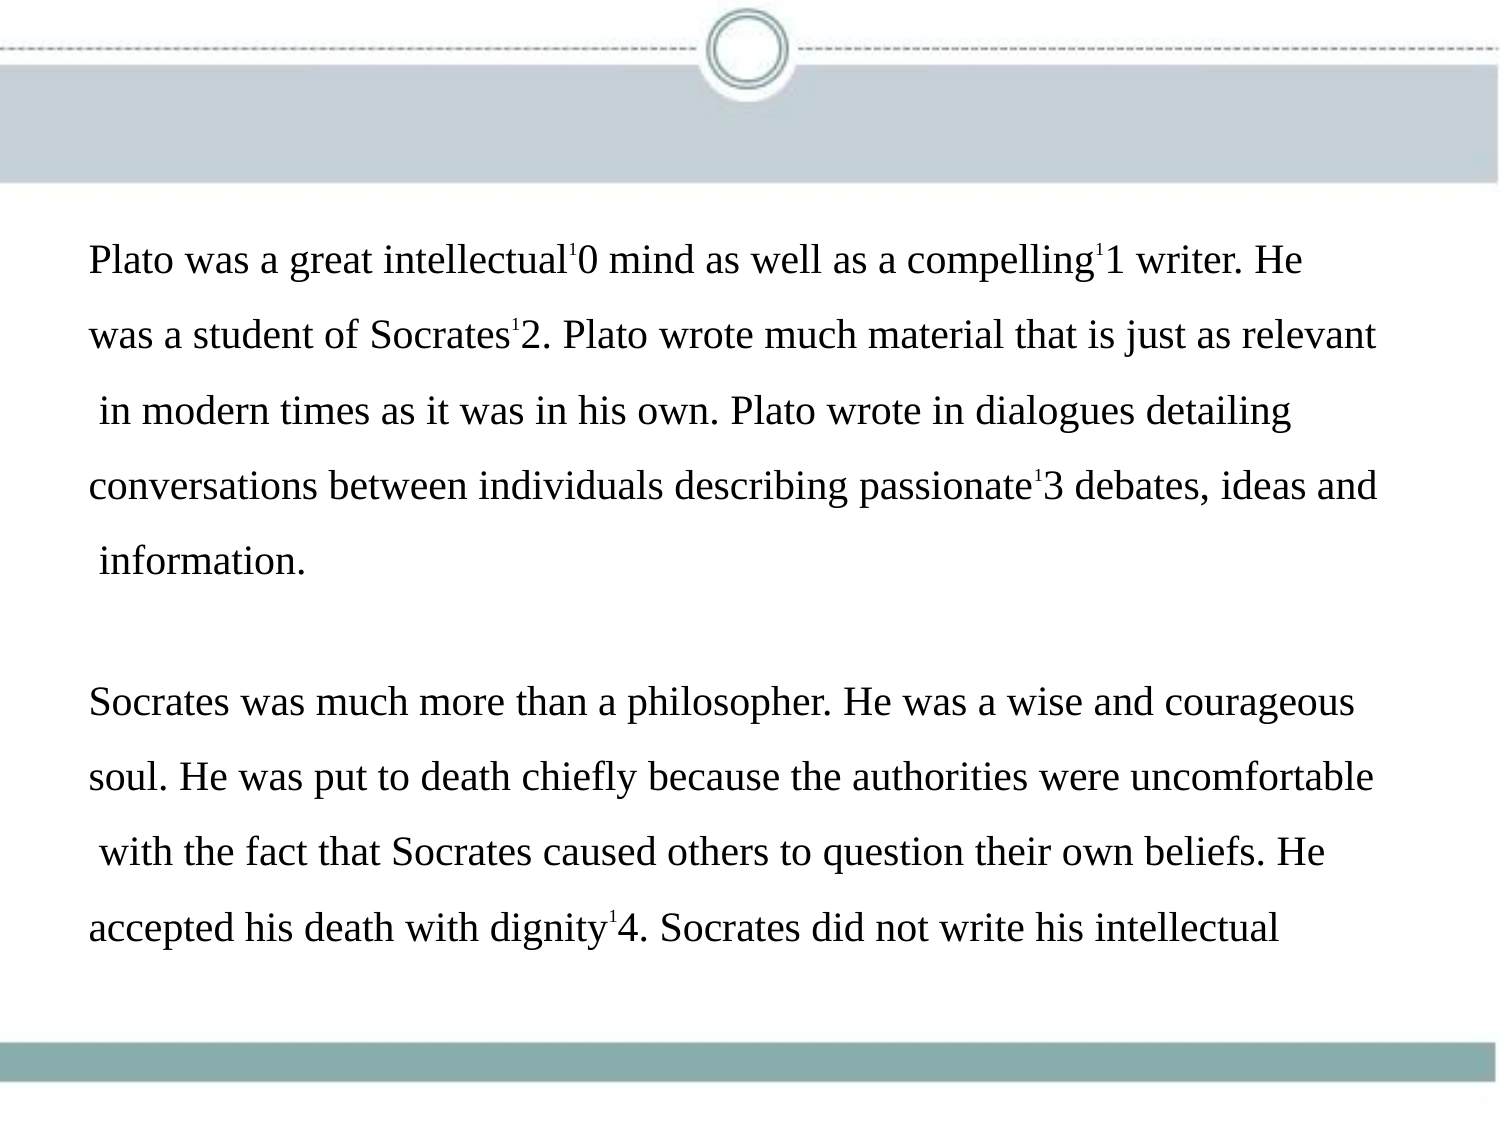

Plato was a great intellectual10 mind as well as a compelling11 writer. He
was a student of Socrates12. Plato wrote much material that is just as relevant
 in modern times as it was in his own. Plato wrote in dialogues detailing
conversations between individuals describing passionate13 debates, ideas and
 information.
Socrates was much more than a philosopher. He was a wise and courageous
soul. He was put to death chiefly because the authorities were uncomfortable
 with the fact that Socrates caused others to question their own beliefs. He
accepted his death with dignity14. Socrates did not write his intellectual